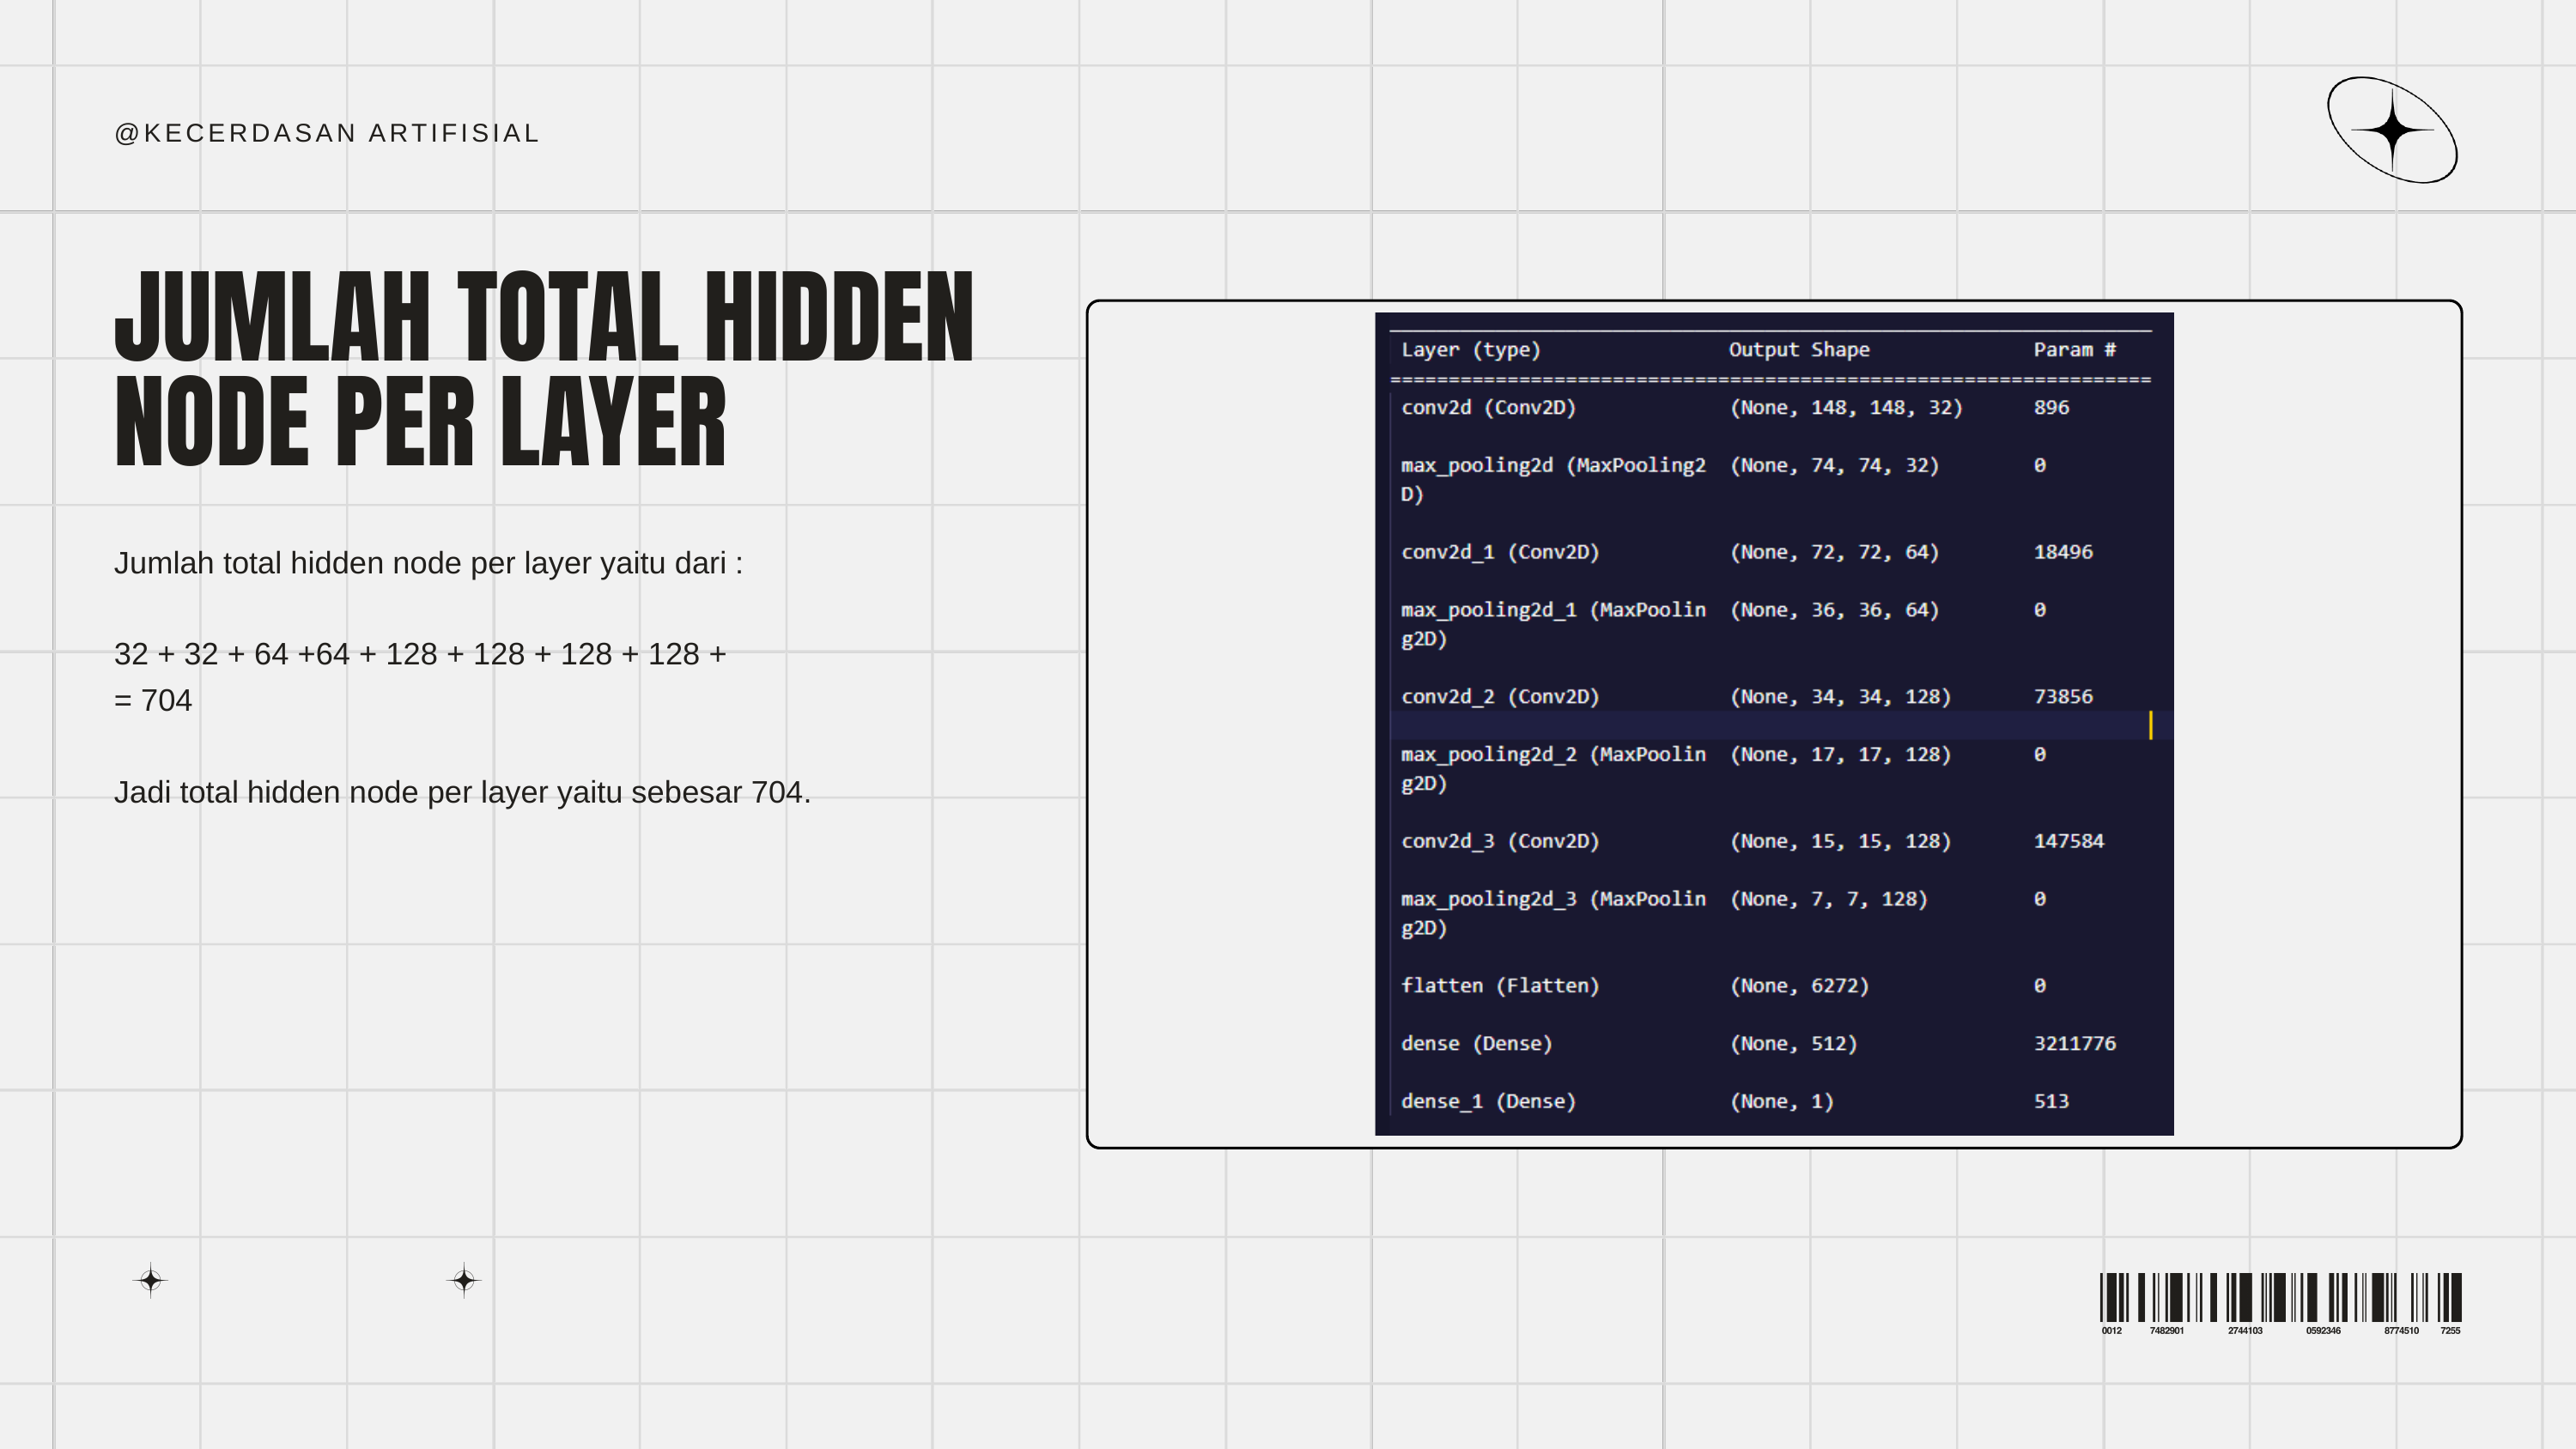

@KECERDASAN ARTIFISIAL
JUMLAH TOTAL HIDDEN NODE PER LAYER

Jumlah total hidden node per layer yaitu dari :

32 + 32 + 64 +64 + 128 + 128 + 128 + 128 +
= 704

Jadi total hidden node per layer yaitu sebesar 704.